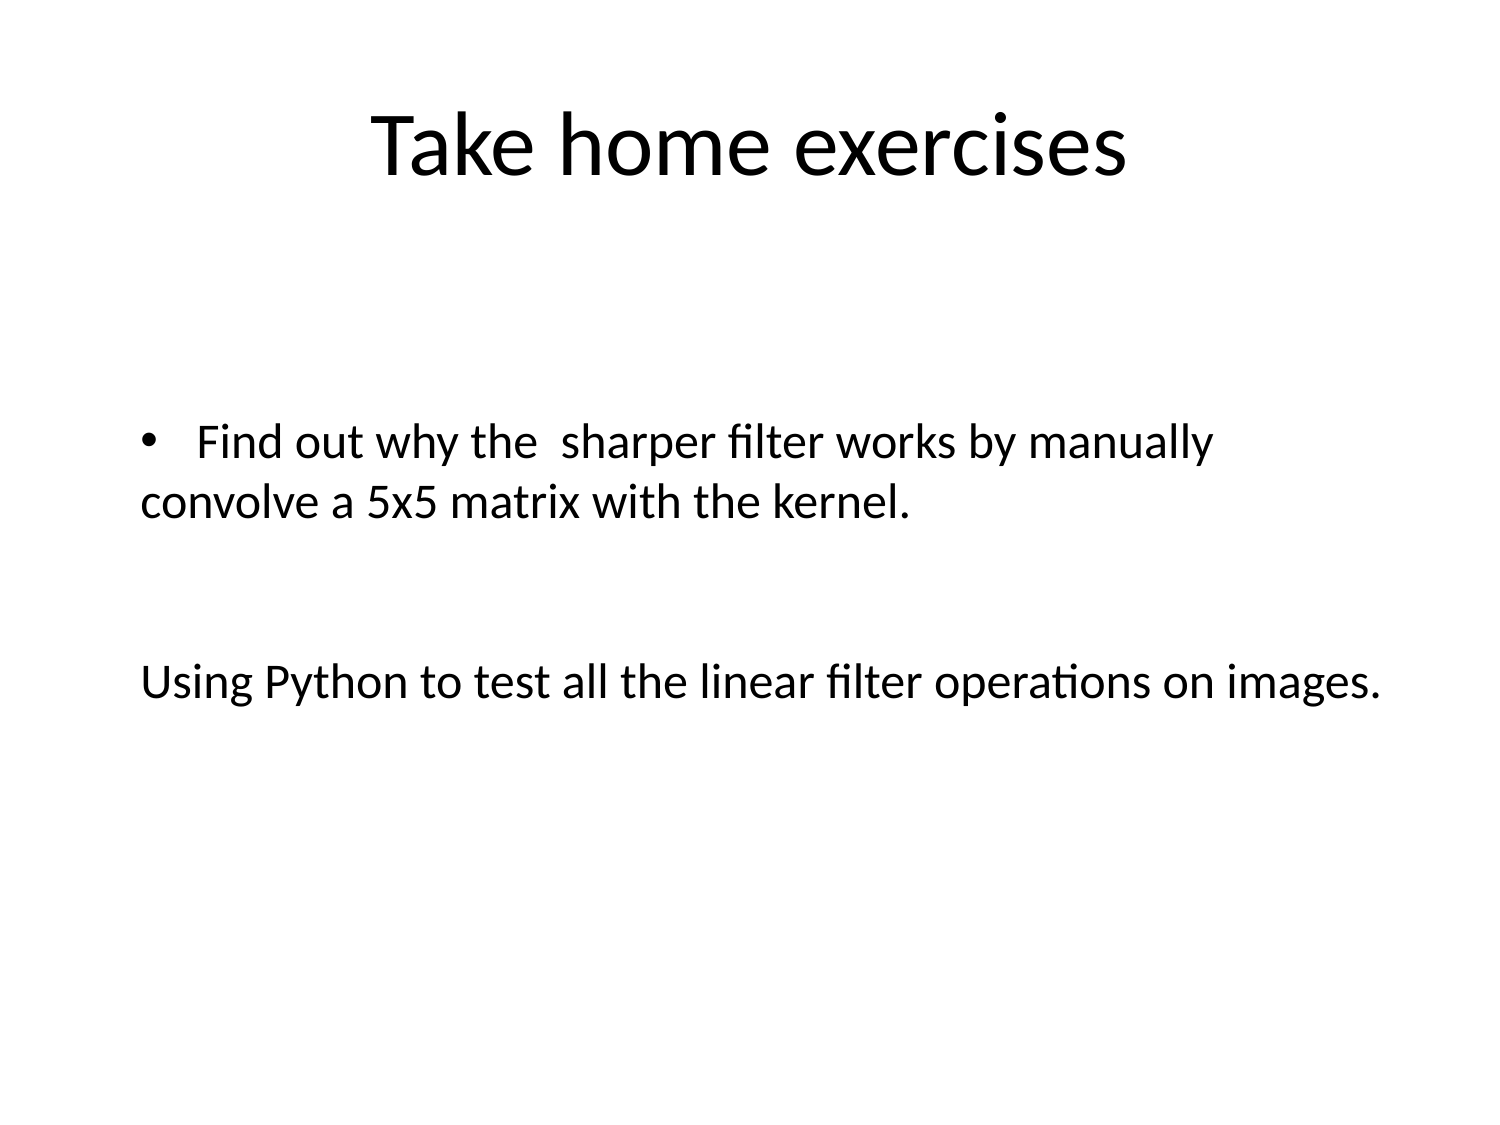

# Take home exercises
Find out why the  sharper filter works by manually
convolve a 5x5 matrix with the kernel.

Using Python to test all the linear filter operations on images.